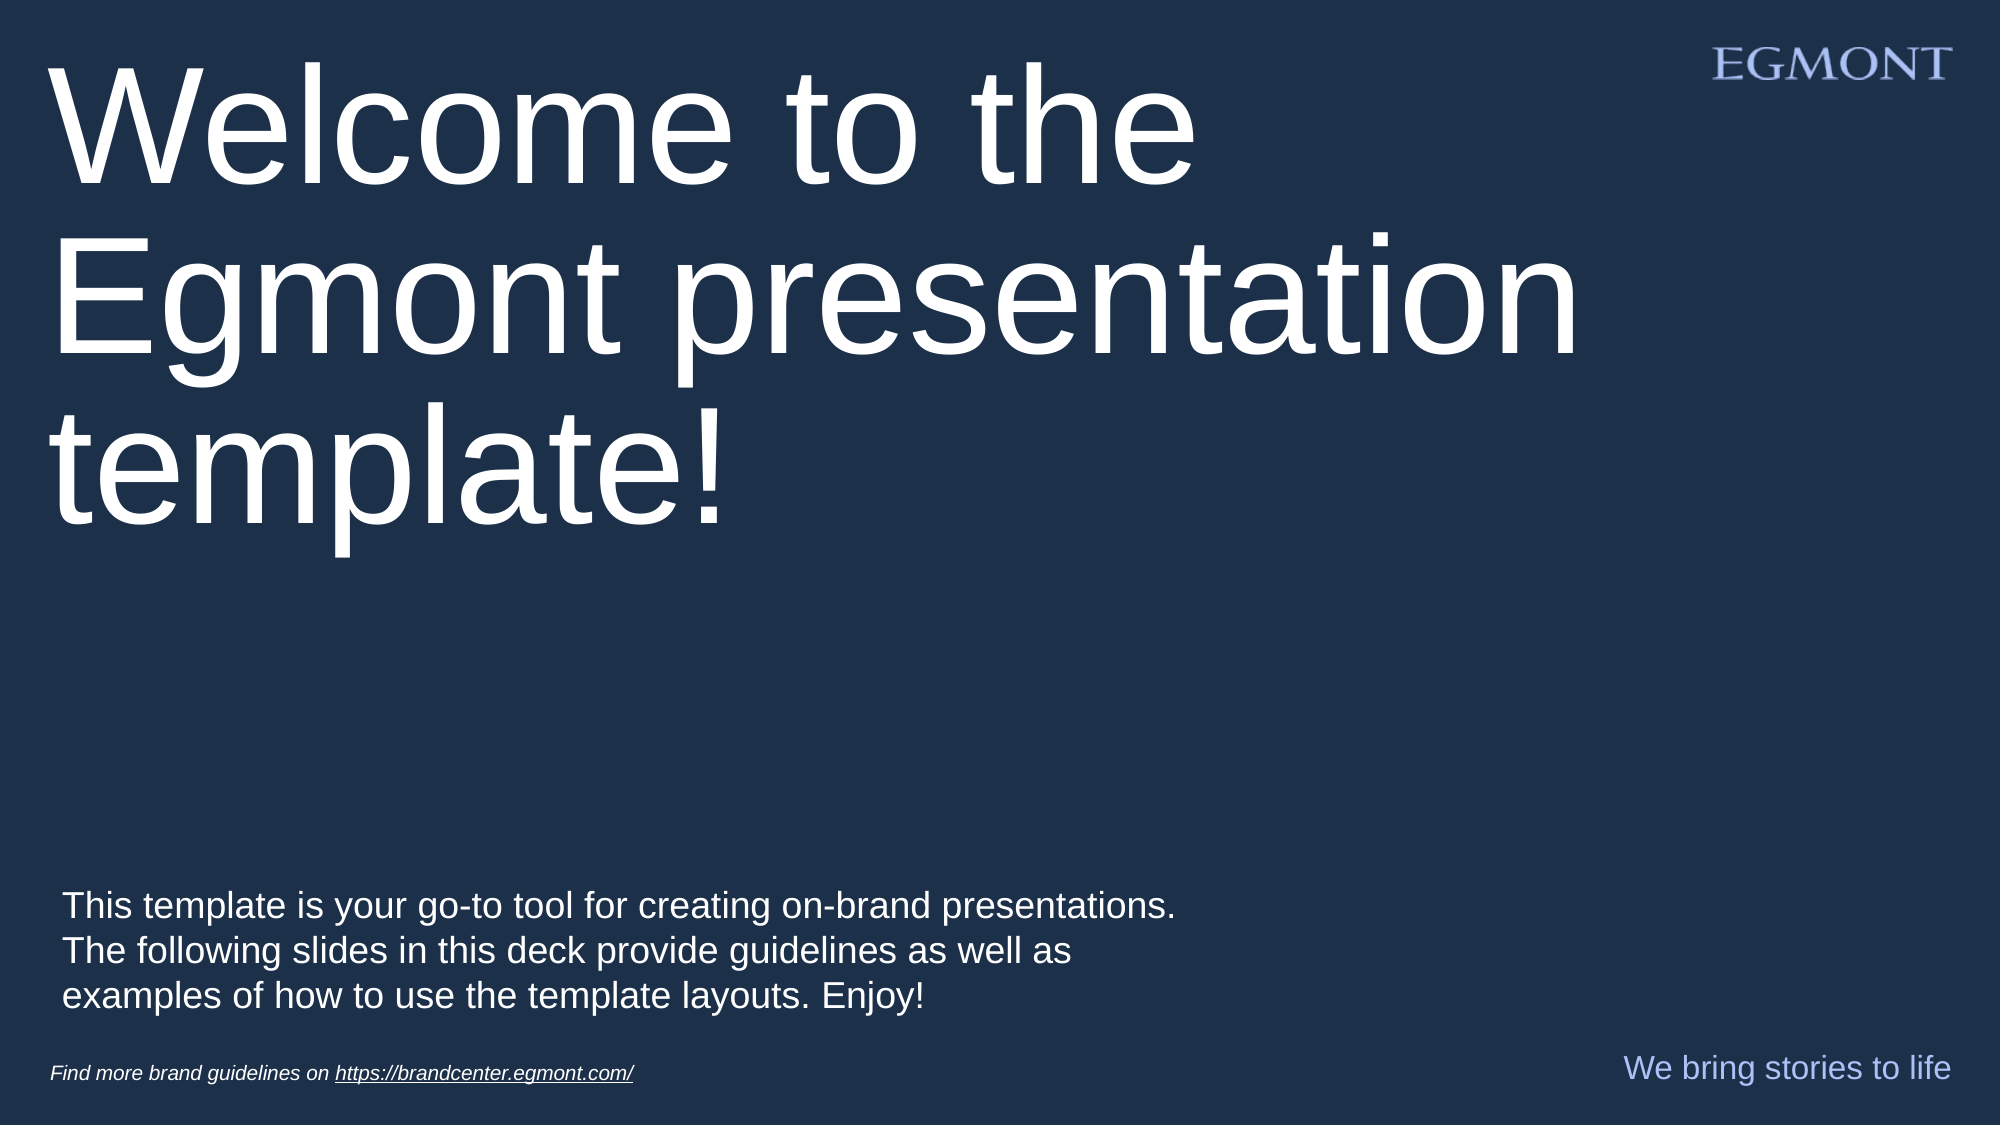

Welcome to the Egmont presentation template!

This template is your go-to tool for creating on-brand presentations. The following slides in this deck provide guidelines as well as examples of how to use the template layouts. Enjoy!
Find more brand guidelines on https://brandcenter.egmont.com/